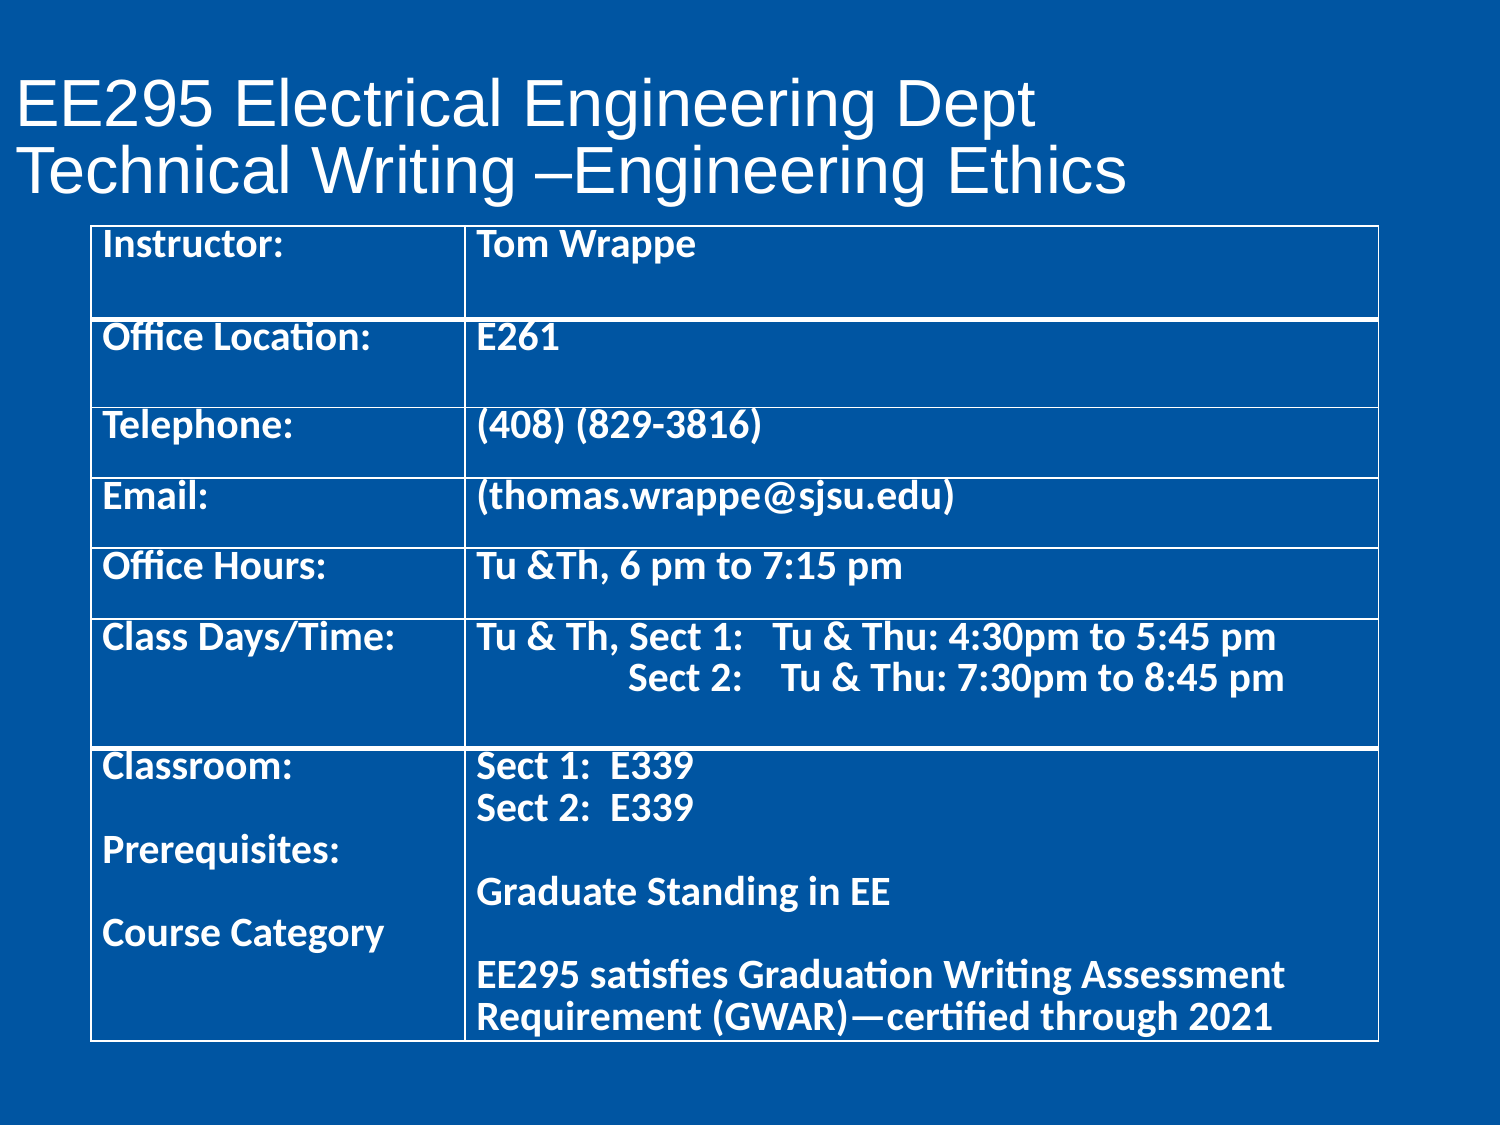

EE295 Electrical Engineering Dept
Technical Writing –Engineering Ethics
| Instructor: | Tom Wrappe |
| --- | --- |
| Office Location: | E261 |
| Telephone: | (408) (829-3816) |
| Email: | (thomas.wrappe@sjsu.edu) |
| Office Hours: | Tu &Th, 6 pm to 7:15 pm |
| Class Days/Time: | Tu & Th, Sect 1: Tu & Thu: 4:30pm to 5:45 pm Sect 2: Tu & Thu: 7:30pm to 8:45 pm |
| Classroom:   Prerequisites:   Course Category | Sect 1: E339 Sect 2: E339   Graduate Standing in EE   EE295 satisfies Graduation Writing Assessment Requirement (GWAR)—certified through 2021 |